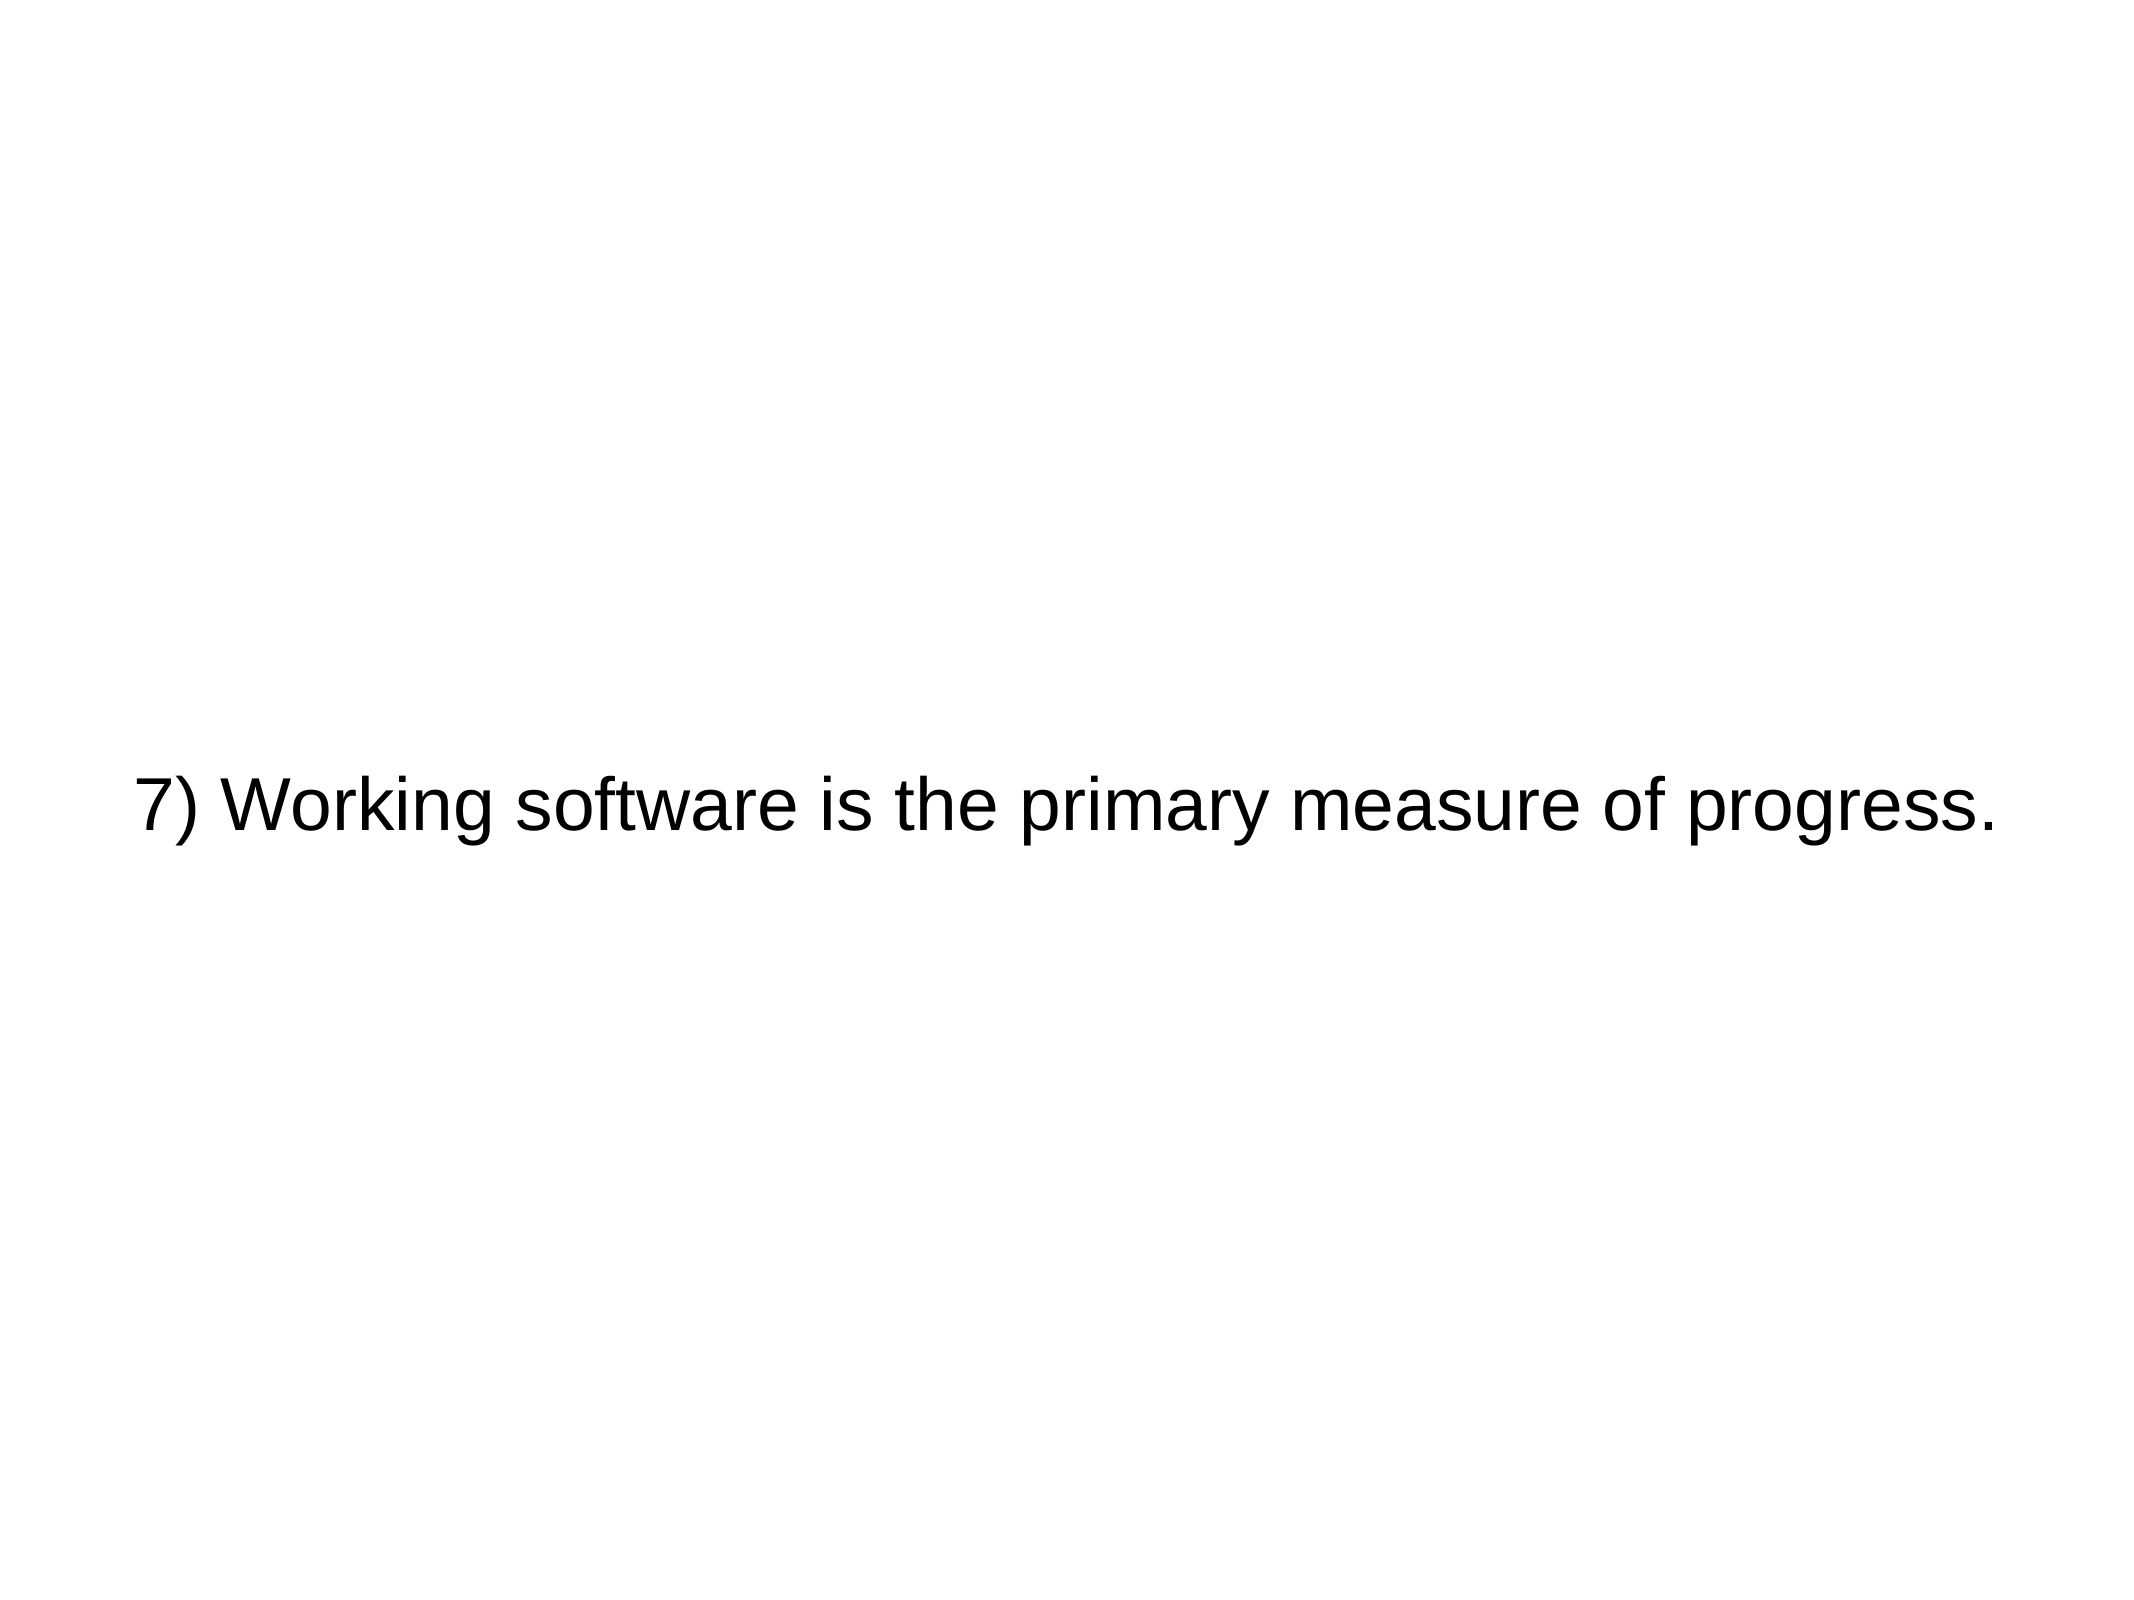

7) Working software is the primary measure of progress.